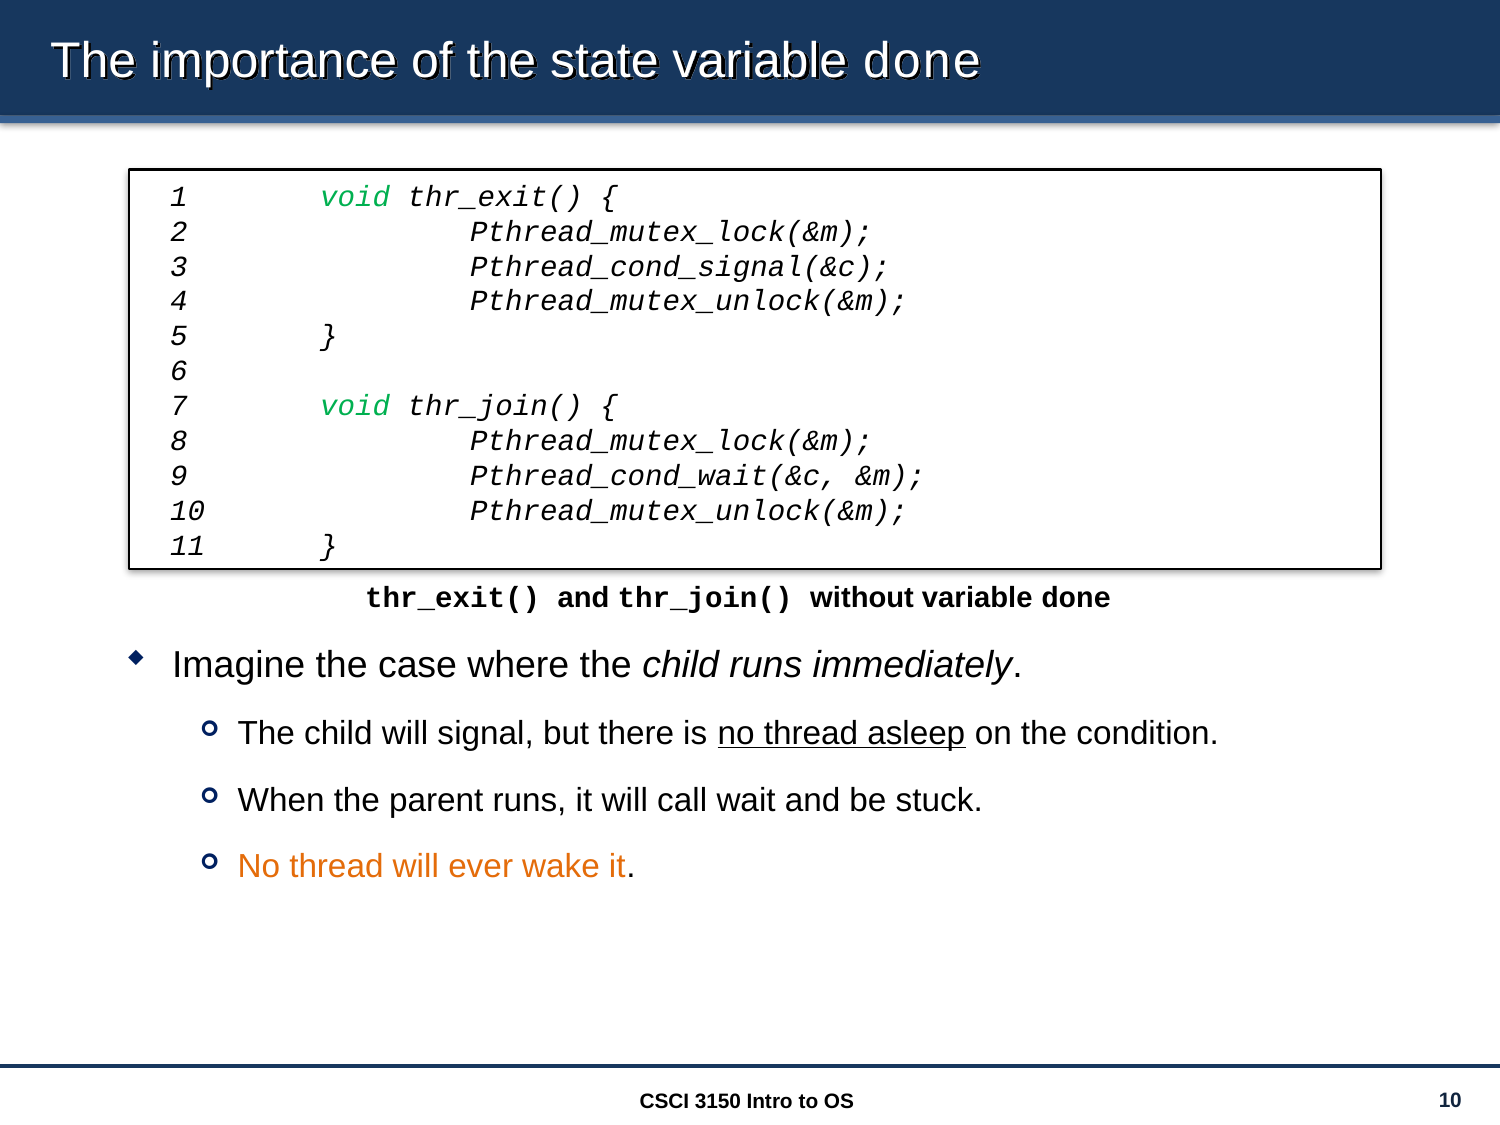

# The importance of the state variable done

Imagine the case where the child runs immediately.
The child will signal, but there is no thread asleep on the condition.
When the parent runs, it will call wait and be stuck.
No thread will ever wake it.
1 	void thr_exit() {
2 		Pthread_mutex_lock(&m);
3 		Pthread_cond_signal(&c);
4 		Pthread_mutex_unlock(&m);
5 	}
6
7 	void thr_join() {
8 		Pthread_mutex_lock(&m);
9 		Pthread_cond_wait(&c, &m);
10 		Pthread_mutex_unlock(&m);
11 	}
thr_exit() and thr_join() without variable done
CSCI 3150 Intro to OS
10